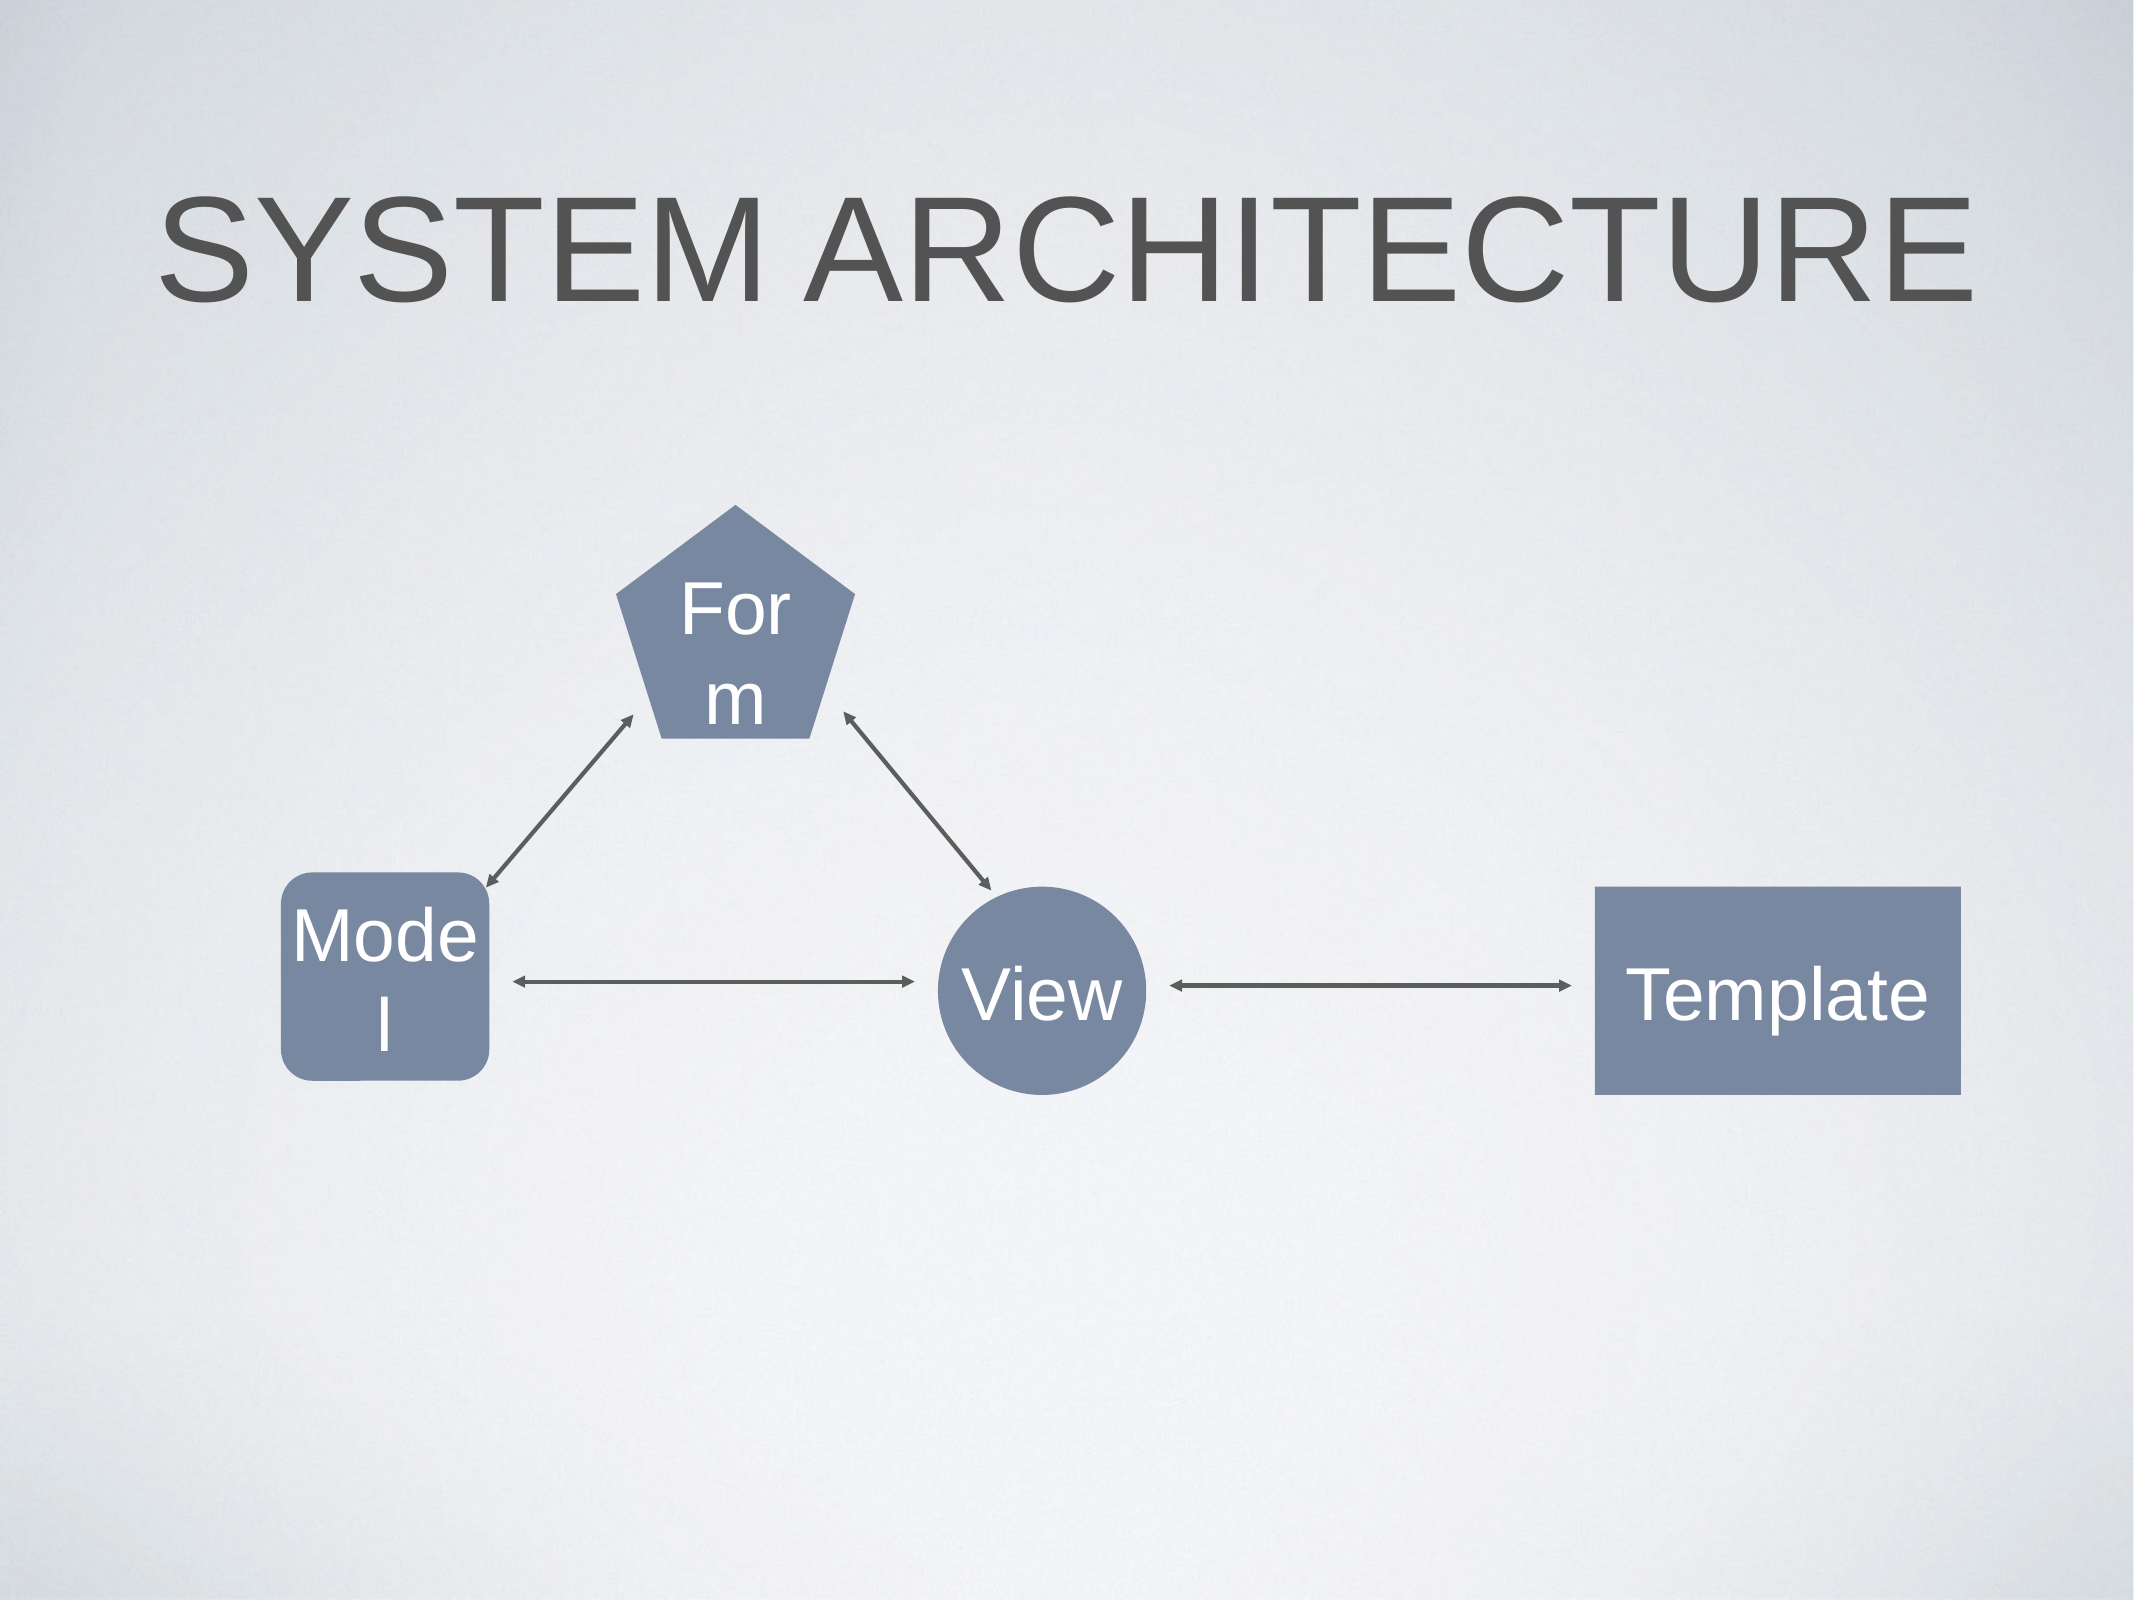

# System architecture
Form

Model
View
Template